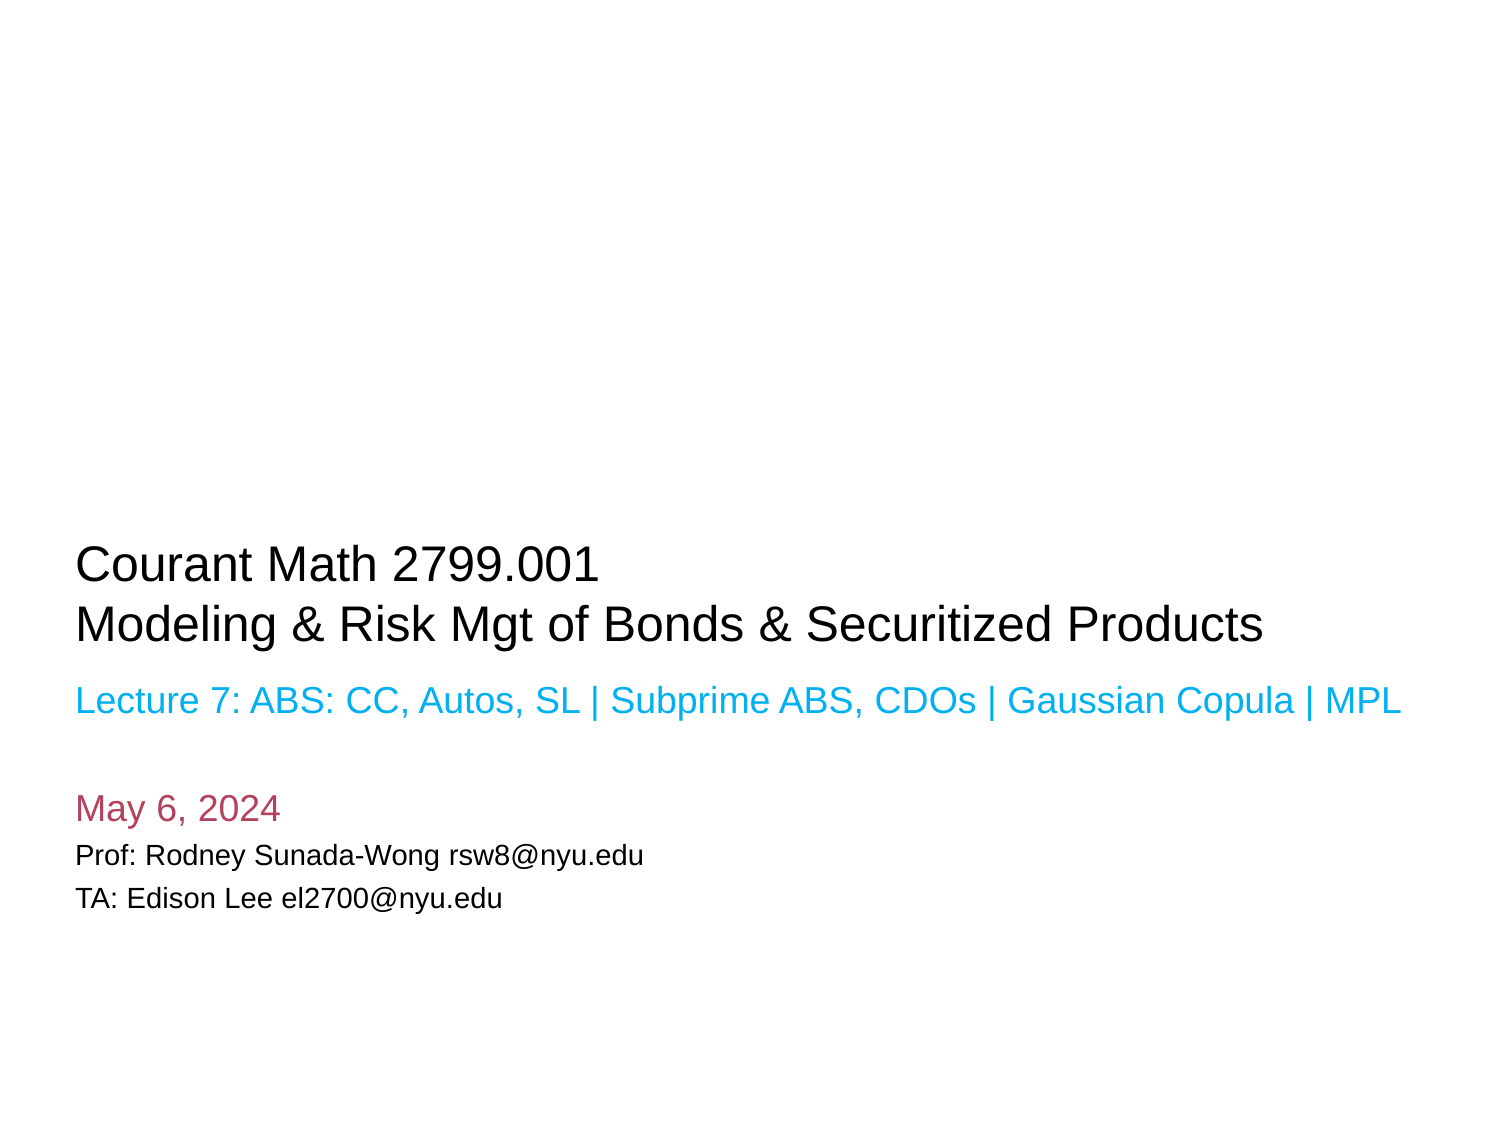

Courant Math 2799.001
Modeling & Risk Mgt of Bonds & Securitized Products
Lecture 7: ABS: CC, Autos, SL | Subprime ABS, CDOs | Gaussian Copula | MPL

May 6, 2024
Prof: Rodney Sunada-Wong rsw8@nyu.edu
TA: Edison Lee el2700@nyu.edu